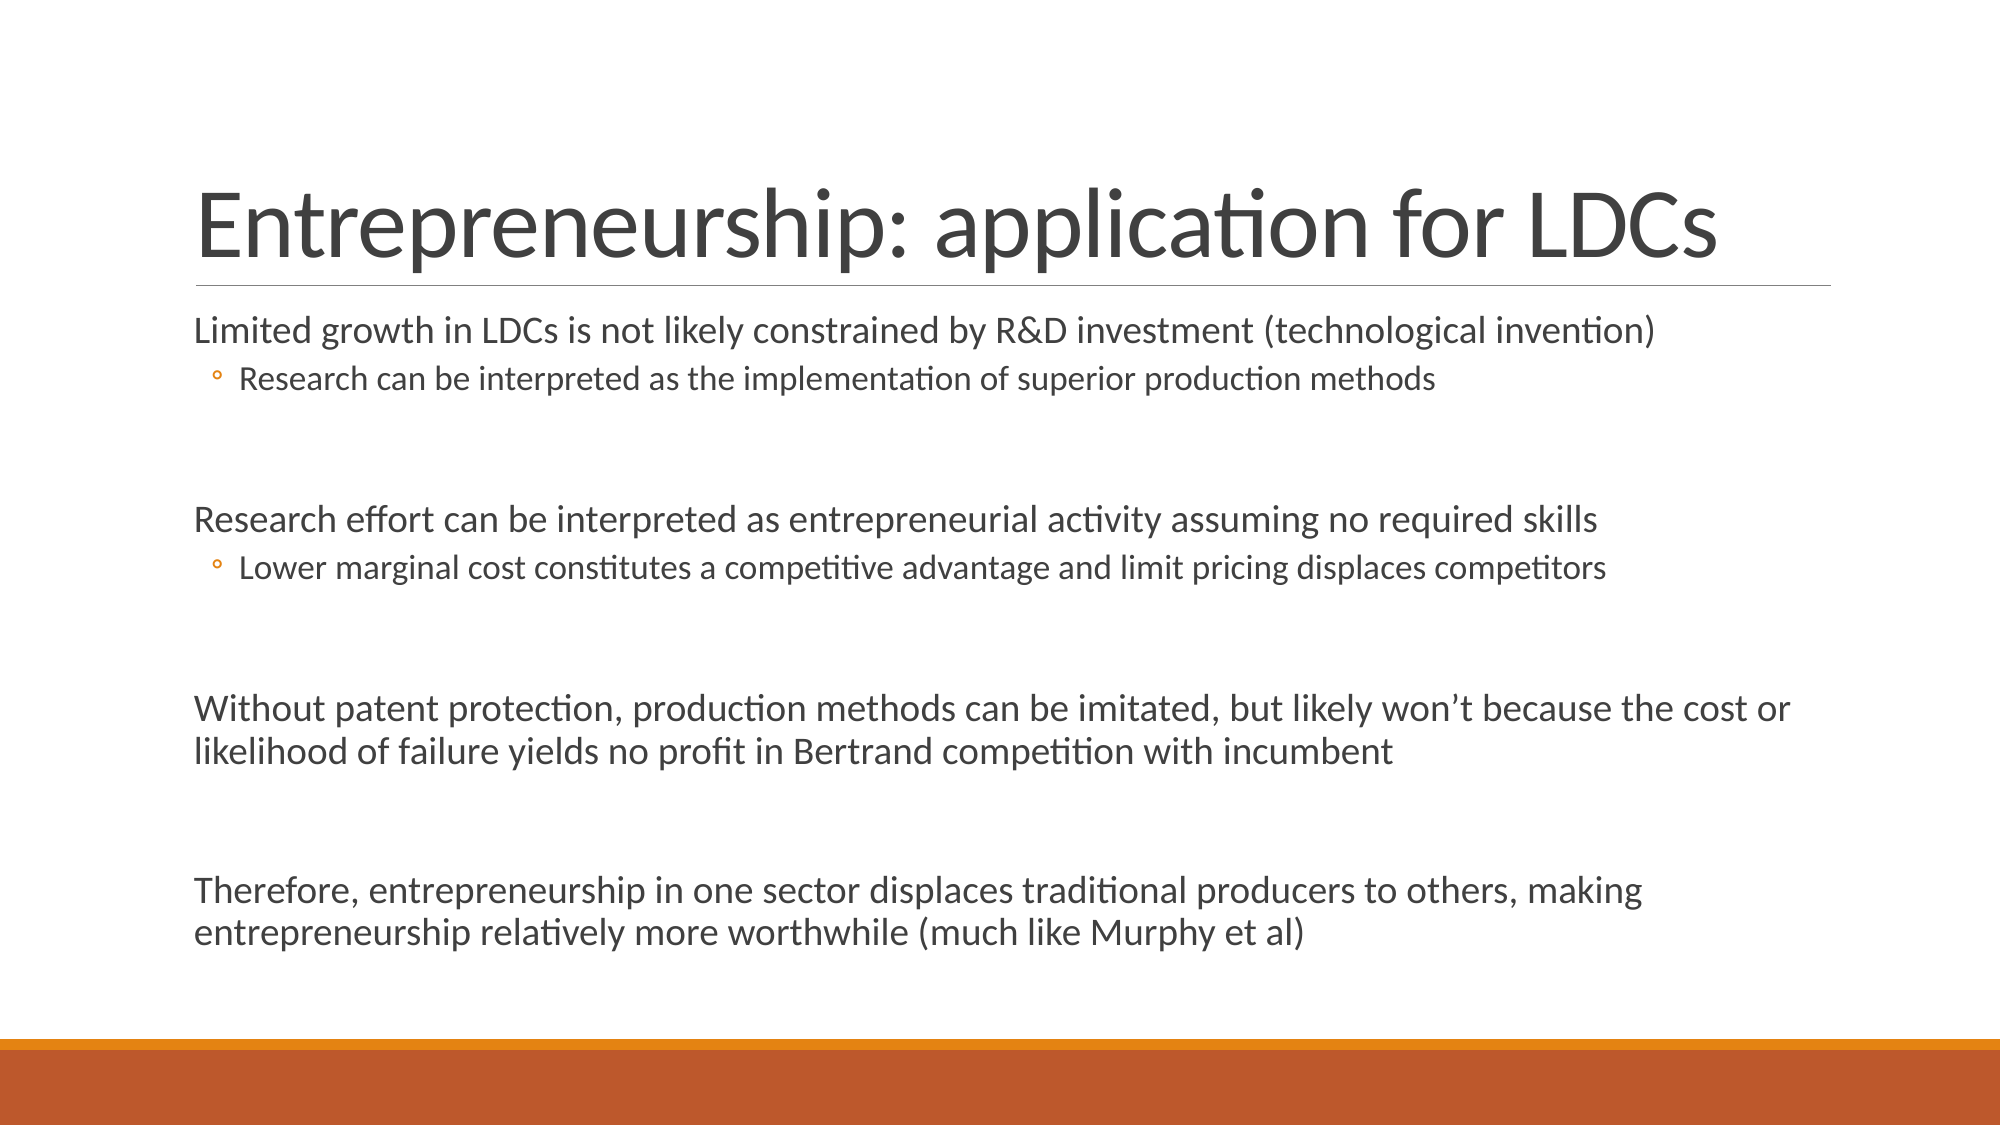

# Entrepreneurship: application for LDCs
Limited growth in LDCs is not likely constrained by R&D investment (technological invention)
Research can be interpreted as the implementation of superior production methods

Research effort can be interpreted as entrepreneurial activity assuming no required skills
Lower marginal cost constitutes a competitive advantage and limit pricing displaces competitors

Without patent protection, production methods can be imitated, but likely won’t because the cost or likelihood of failure yields no profit in Bertrand competition with incumbent

Therefore, entrepreneurship in one sector displaces traditional producers to others, making entrepreneurship relatively more worthwhile (much like Murphy et al)